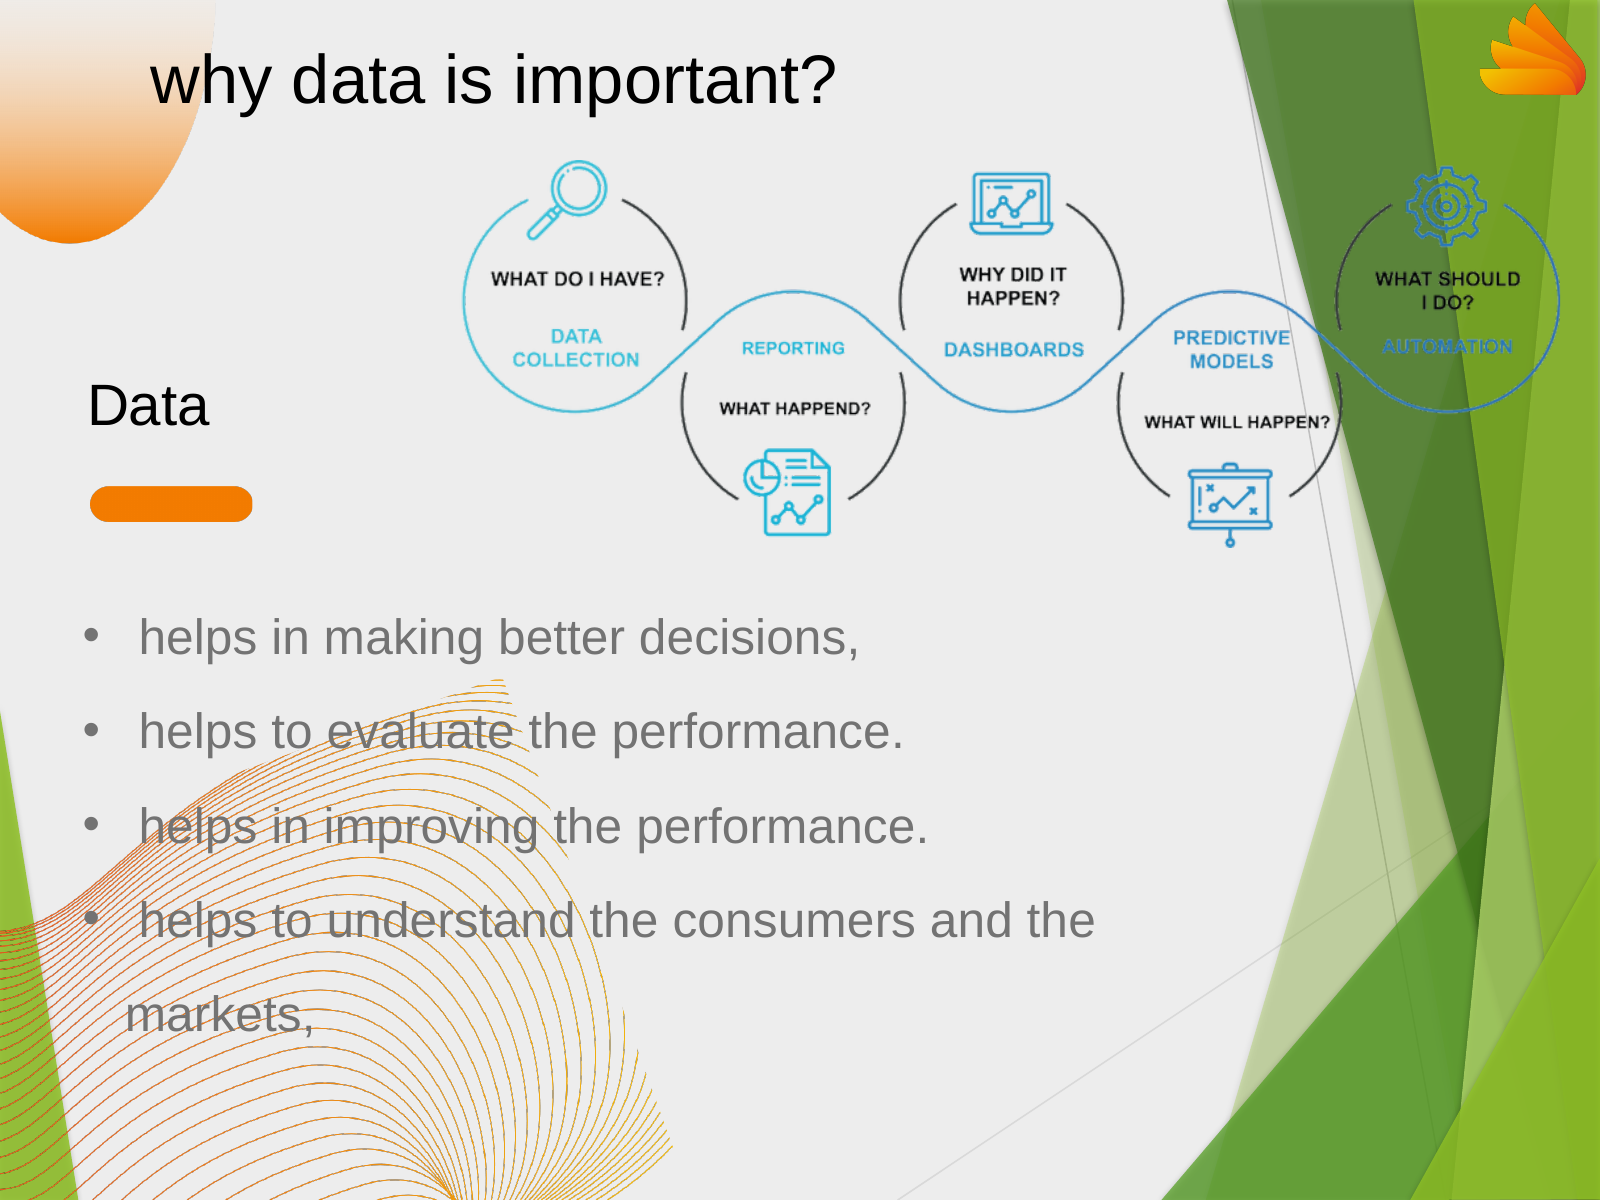

why data is important?

 Data

 helps in making better decisions,
 helps to evaluate the performance.
 helps in improving the performance.
 helps to understand the consumers and the markets,